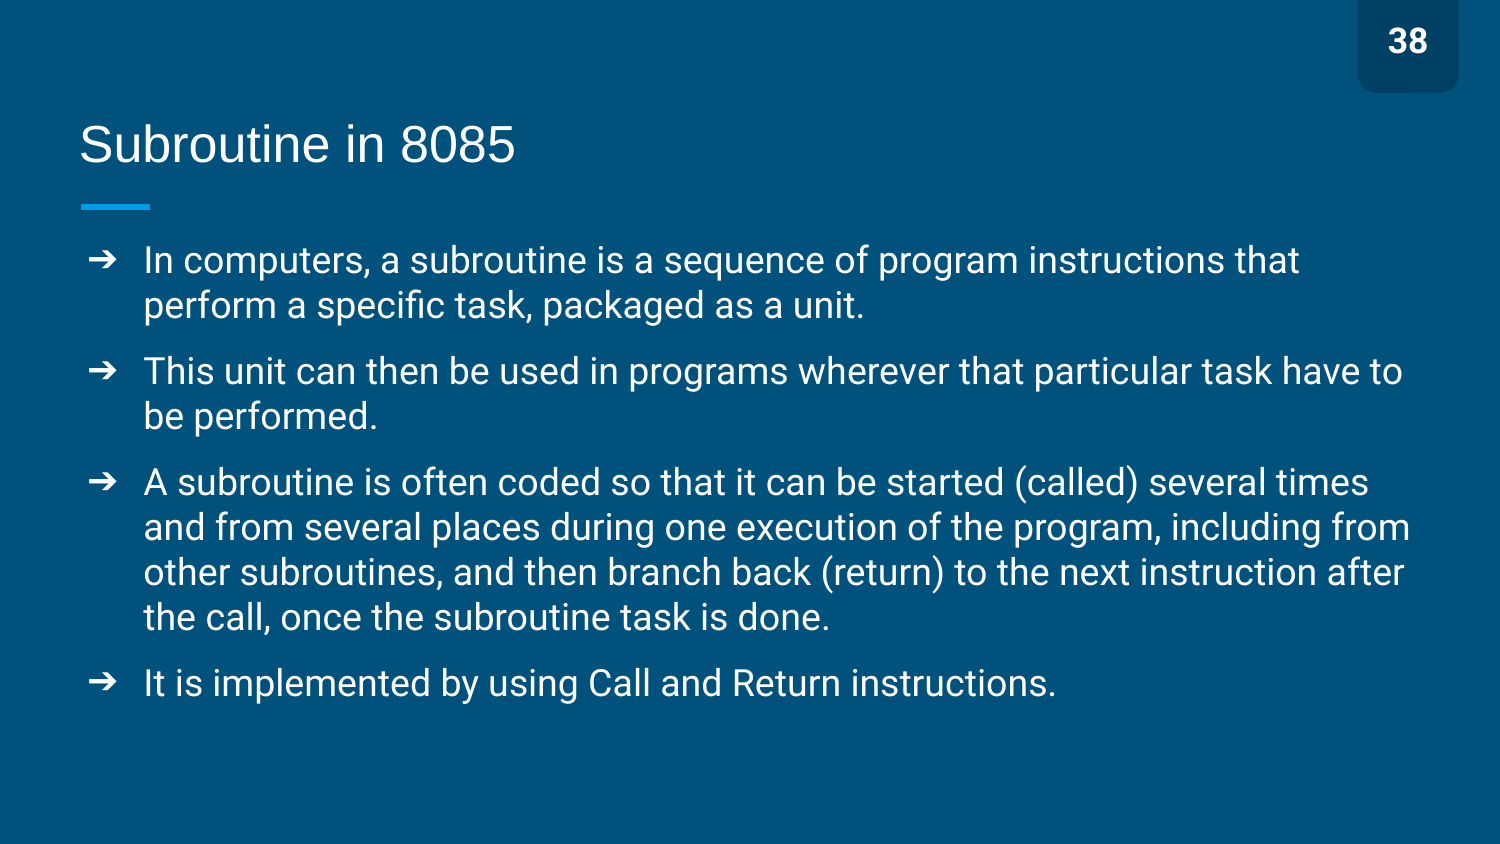

38
# Subroutine in 8085
In computers, a subroutine is a sequence of program instructions that perform a specific task, packaged as a unit.
This unit can then be used in programs wherever that particular task have to be performed.
A subroutine is often coded so that it can be started (called) several times and from several places during one execution of the program, including from other subroutines, and then branch back (return) to the next instruction after the call, once the subroutine task is done.
It is implemented by using Call and Return instructions.